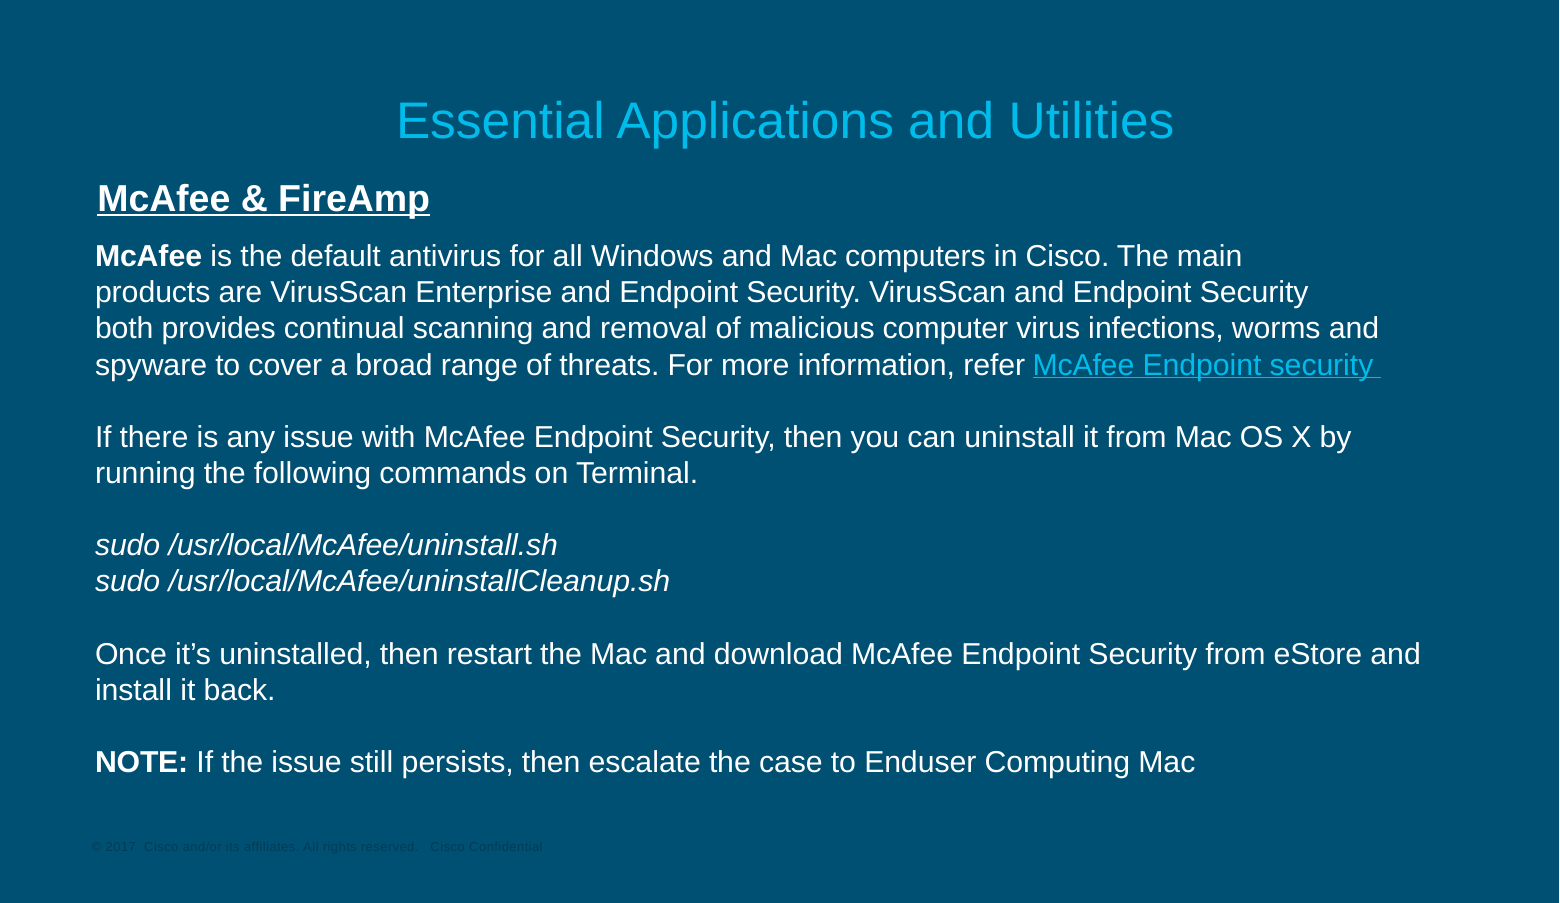

# Essential Applications and Utilities
McAfee & FireAmp
McAfee is the default antivirus for all Windows and Mac computers in Cisco. The main
products are VirusScan Enterprise and Endpoint Security. VirusScan and Endpoint Security
both provides continual scanning and removal of malicious computer virus infections, worms and
spyware to cover a broad range of threats. For more information, refer McAfee Endpoint security

If there is any issue with McAfee Endpoint Security, then you can uninstall it from Mac OS X by
running the following commands on Terminal.

sudo /usr/local/McAfee/uninstall.sh
sudo /usr/local/McAfee/uninstallCleanup.sh

Once it’s uninstalled, then restart the Mac and download McAfee Endpoint Security from eStore and
install it back.

NOTE: If the issue still persists, then escalate the case to Enduser Computing Mac